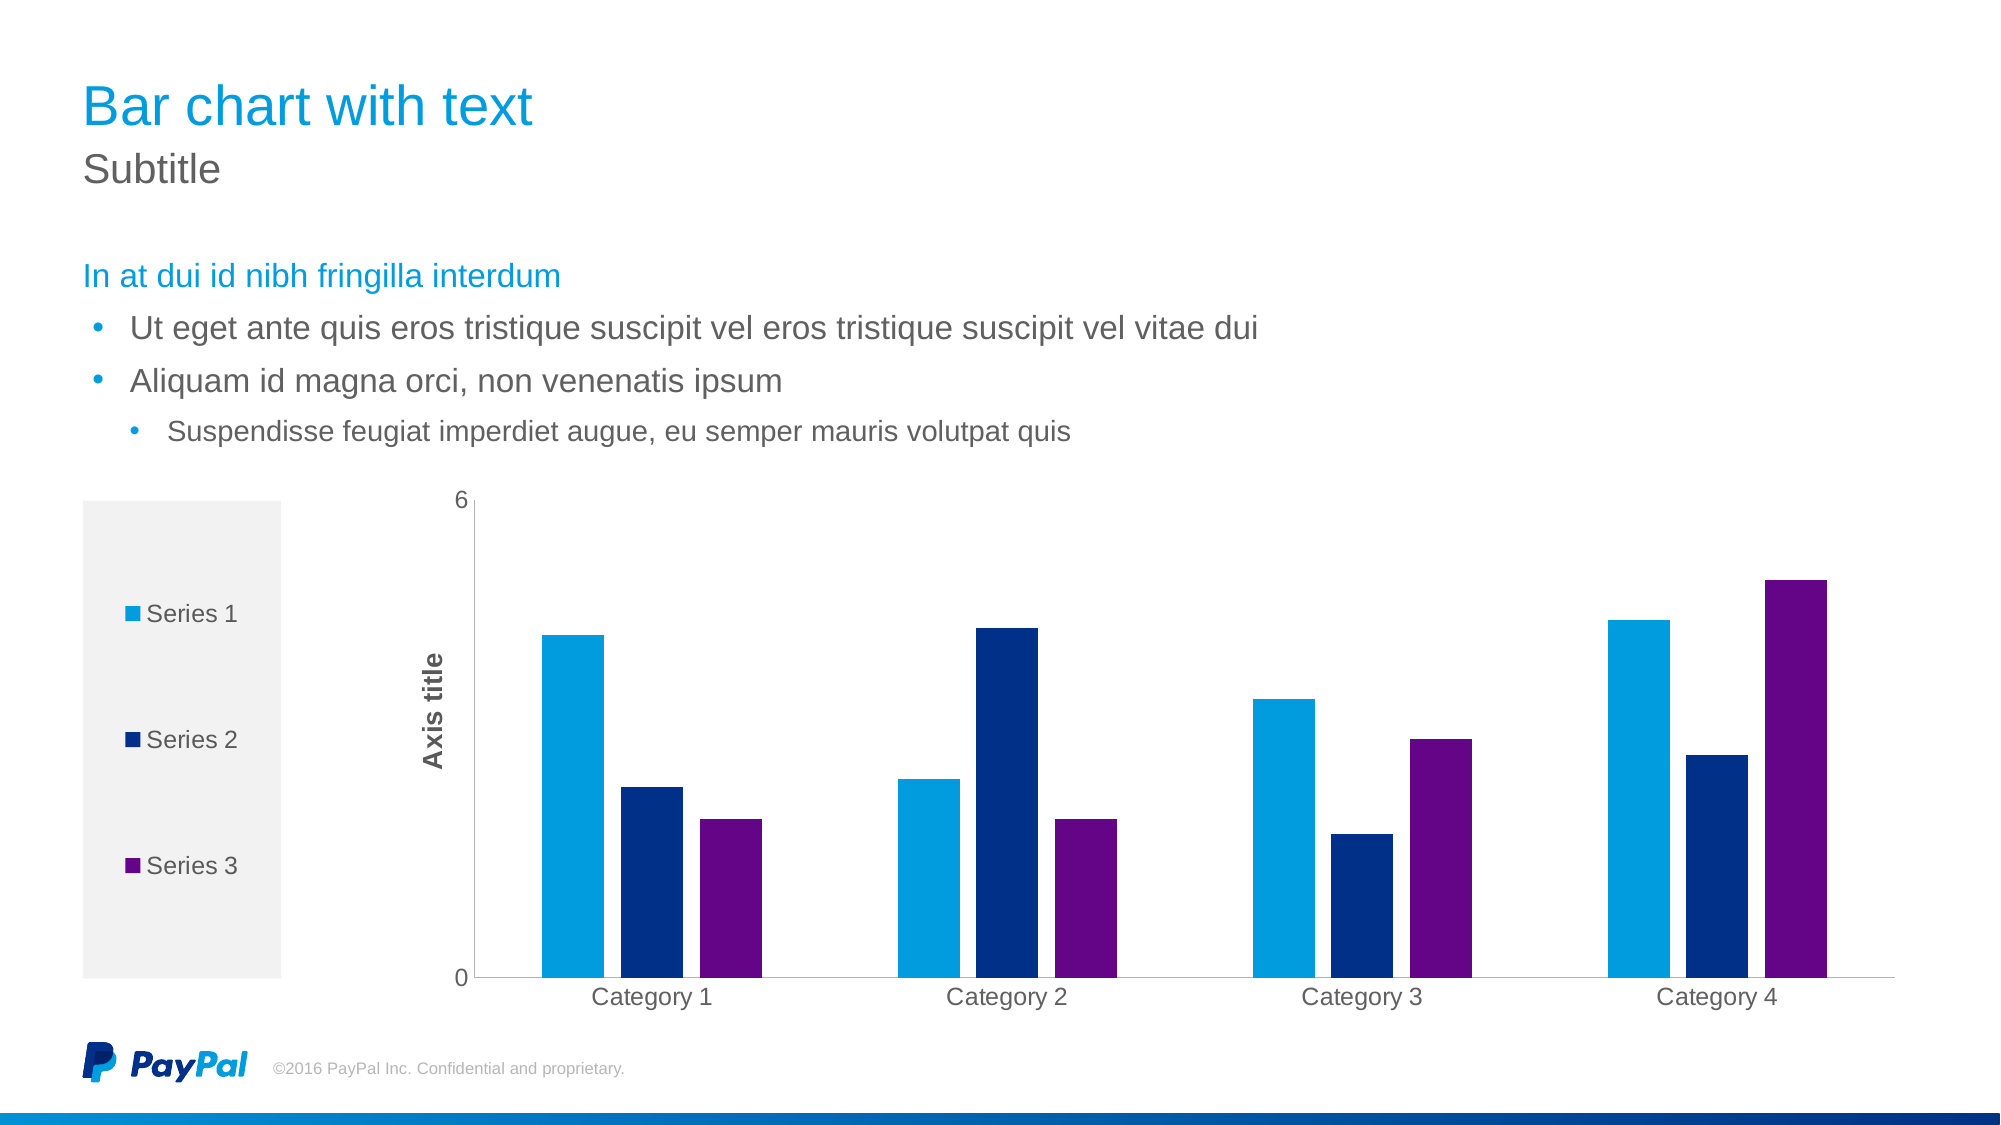

Usage Guidelines
Slide Description:
Bar Chart with Text
Layout: Title and Content Subhead Only
Heading: PayPal Sans Big Thin 27pt
Subheading: PayPal Sans Big Light 20pt
Body Text: PayPal Sans Big Light 16pt/14pt
Chart Title: PayPal Sans Big 14pt
Chart Text: PayPal Sans Big Light 12pt
Usage:
Use this chart to compare different entities.
This chart uses Excel for data editing. Click on it to activate the area, and then right-click on the chart area to change the data and visualization.
When creating a new slide
of this type, it is easiest
to copy this slide and paste
it into your presentation.
Then Edit the Chart data
and paste in your own data.
# Bar chart with text
Subtitle
In at dui id nibh fringilla interdum
Ut eget ante quis eros tristique suscipit vel eros tristique suscipit vel vitae dui
Aliquam id magna orci, non venenatis ipsum
Suspendisse feugiat imperdiet augue, eu semper mauris volutpat quis

### Chart

| Category | Series 1 | Series 2 | Series 3 |
|---|---|---|---|
| Category 1 | 4.3 | 2.4 | 2.0 |
| Category 2 | 2.5 | 4.4 | 2.0 |
| Category 3 | 3.5 | 1.8 | 3.0 |
| Category 4 | 4.5 | 2.8 | 5.0 |
©2016 PayPal Inc. Confidential and proprietary.
This box will not be visible in
Slide Show mode or when printed.